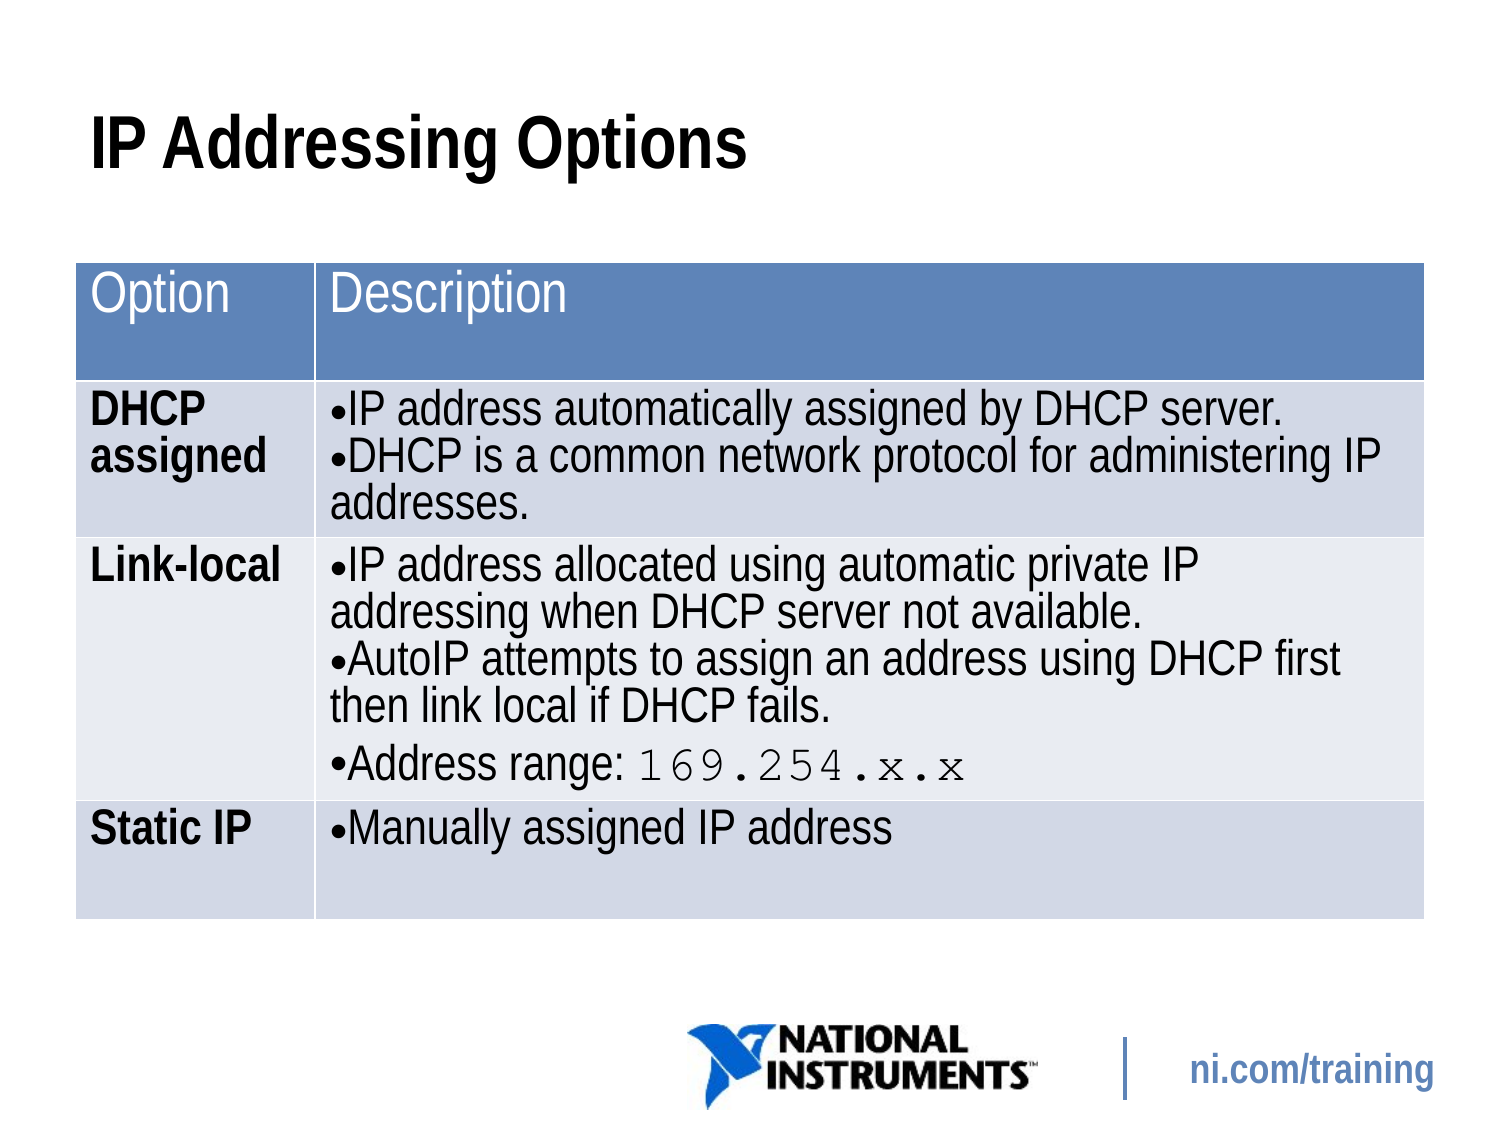

# IP Addressing Options
| Option | Description |
| --- | --- |
| DHCP assigned | IP address automatically assigned by DHCP server. DHCP is a common network protocol for administering IP addresses. |
| Link-local | IP address allocated using automatic private IP addressing when DHCP server not available. AutoIP attempts to assign an address using DHCP first then link local if DHCP fails. Address range: 169.254.x.x |
| Static IP | Manually assigned IP address |